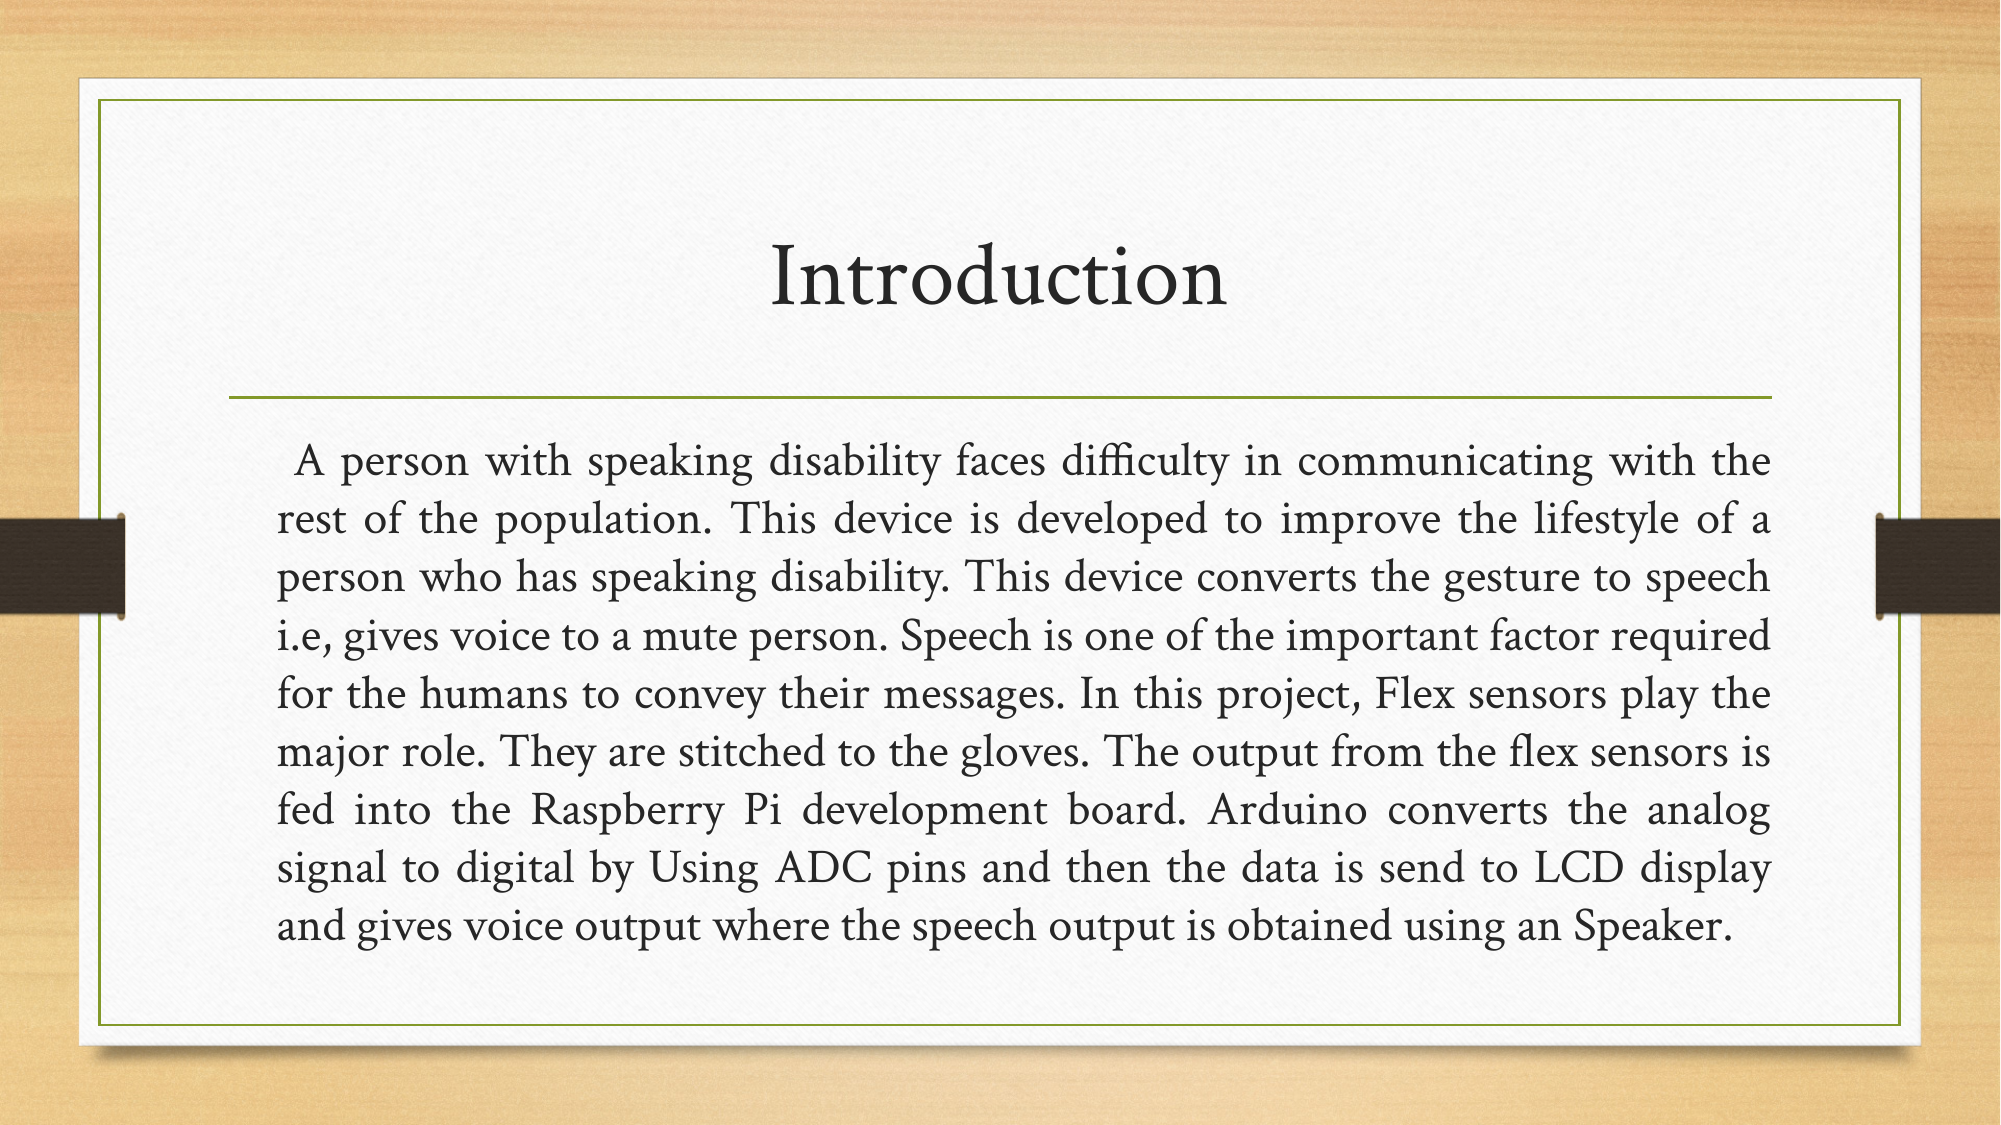

# Introduction
    A person with speaking disability faces difficulty in communicating with the rest of the population. This device is developed to improve the lifestyle of a person who has speaking disability. This device converts the gesture to speech i.e, gives voice to a mute person. Speech is one of the important factor required for the humans to convey their messages. In this project, Flex sensors play the major role. They are stitched to the gloves. The output from the flex sensors is fed into the Raspberry Pi development board. Arduino converts the analog signal to digital by Using ADC pins and then the data is send to LCD display and gives voice output where the speech output is obtained using an Speaker.